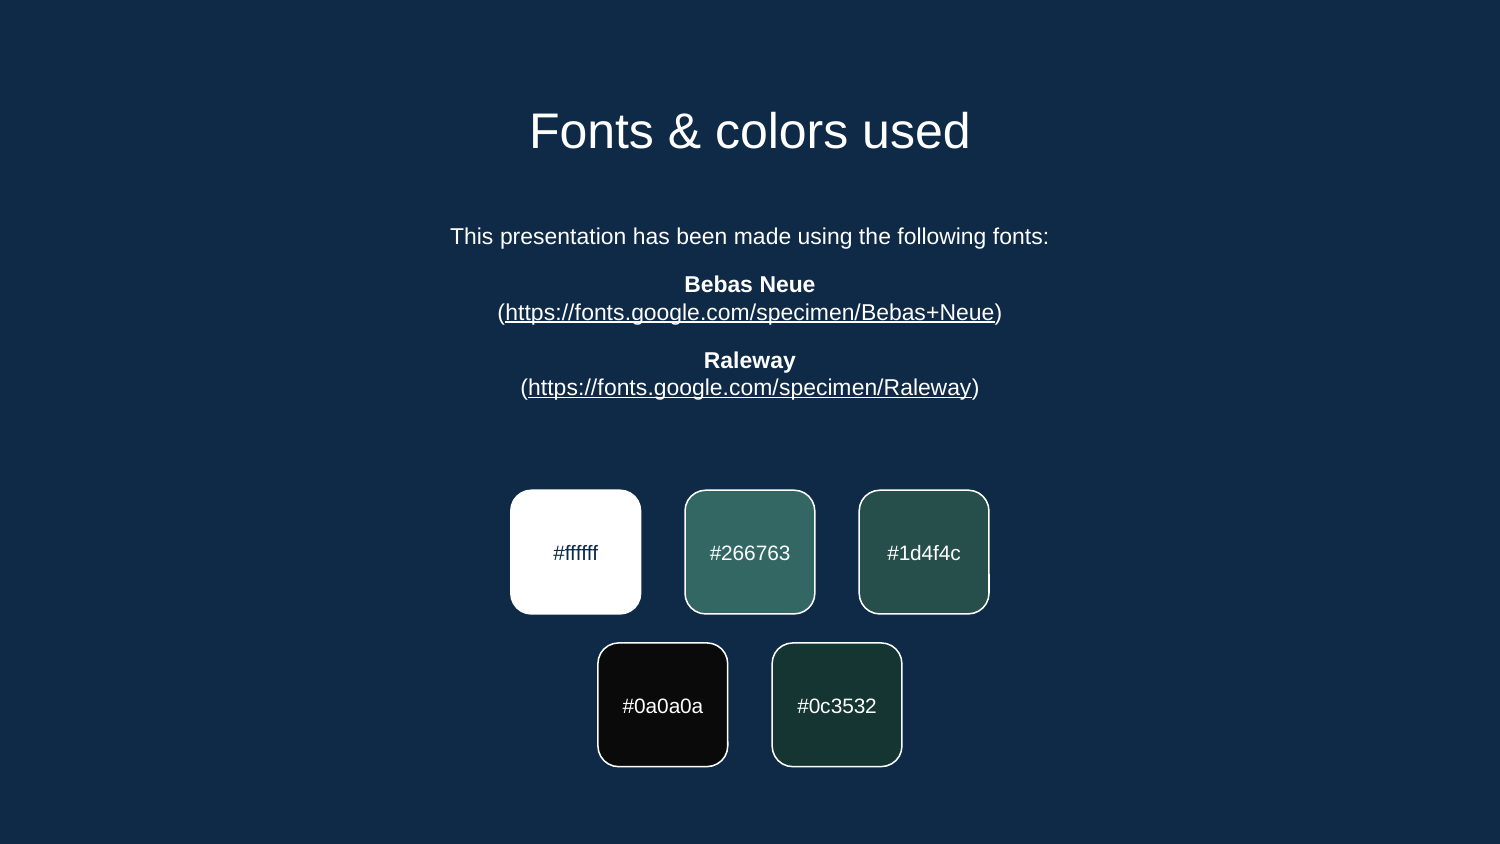

# Fonts & colors used
This presentation has been made using the following fonts:
Bebas Neue
(https://fonts.google.com/specimen/Bebas+Neue)
Raleway
(https://fonts.google.com/specimen/Raleway)

#ffffff
#266763
#1d4f4c

#0a0a0a
#0c3532